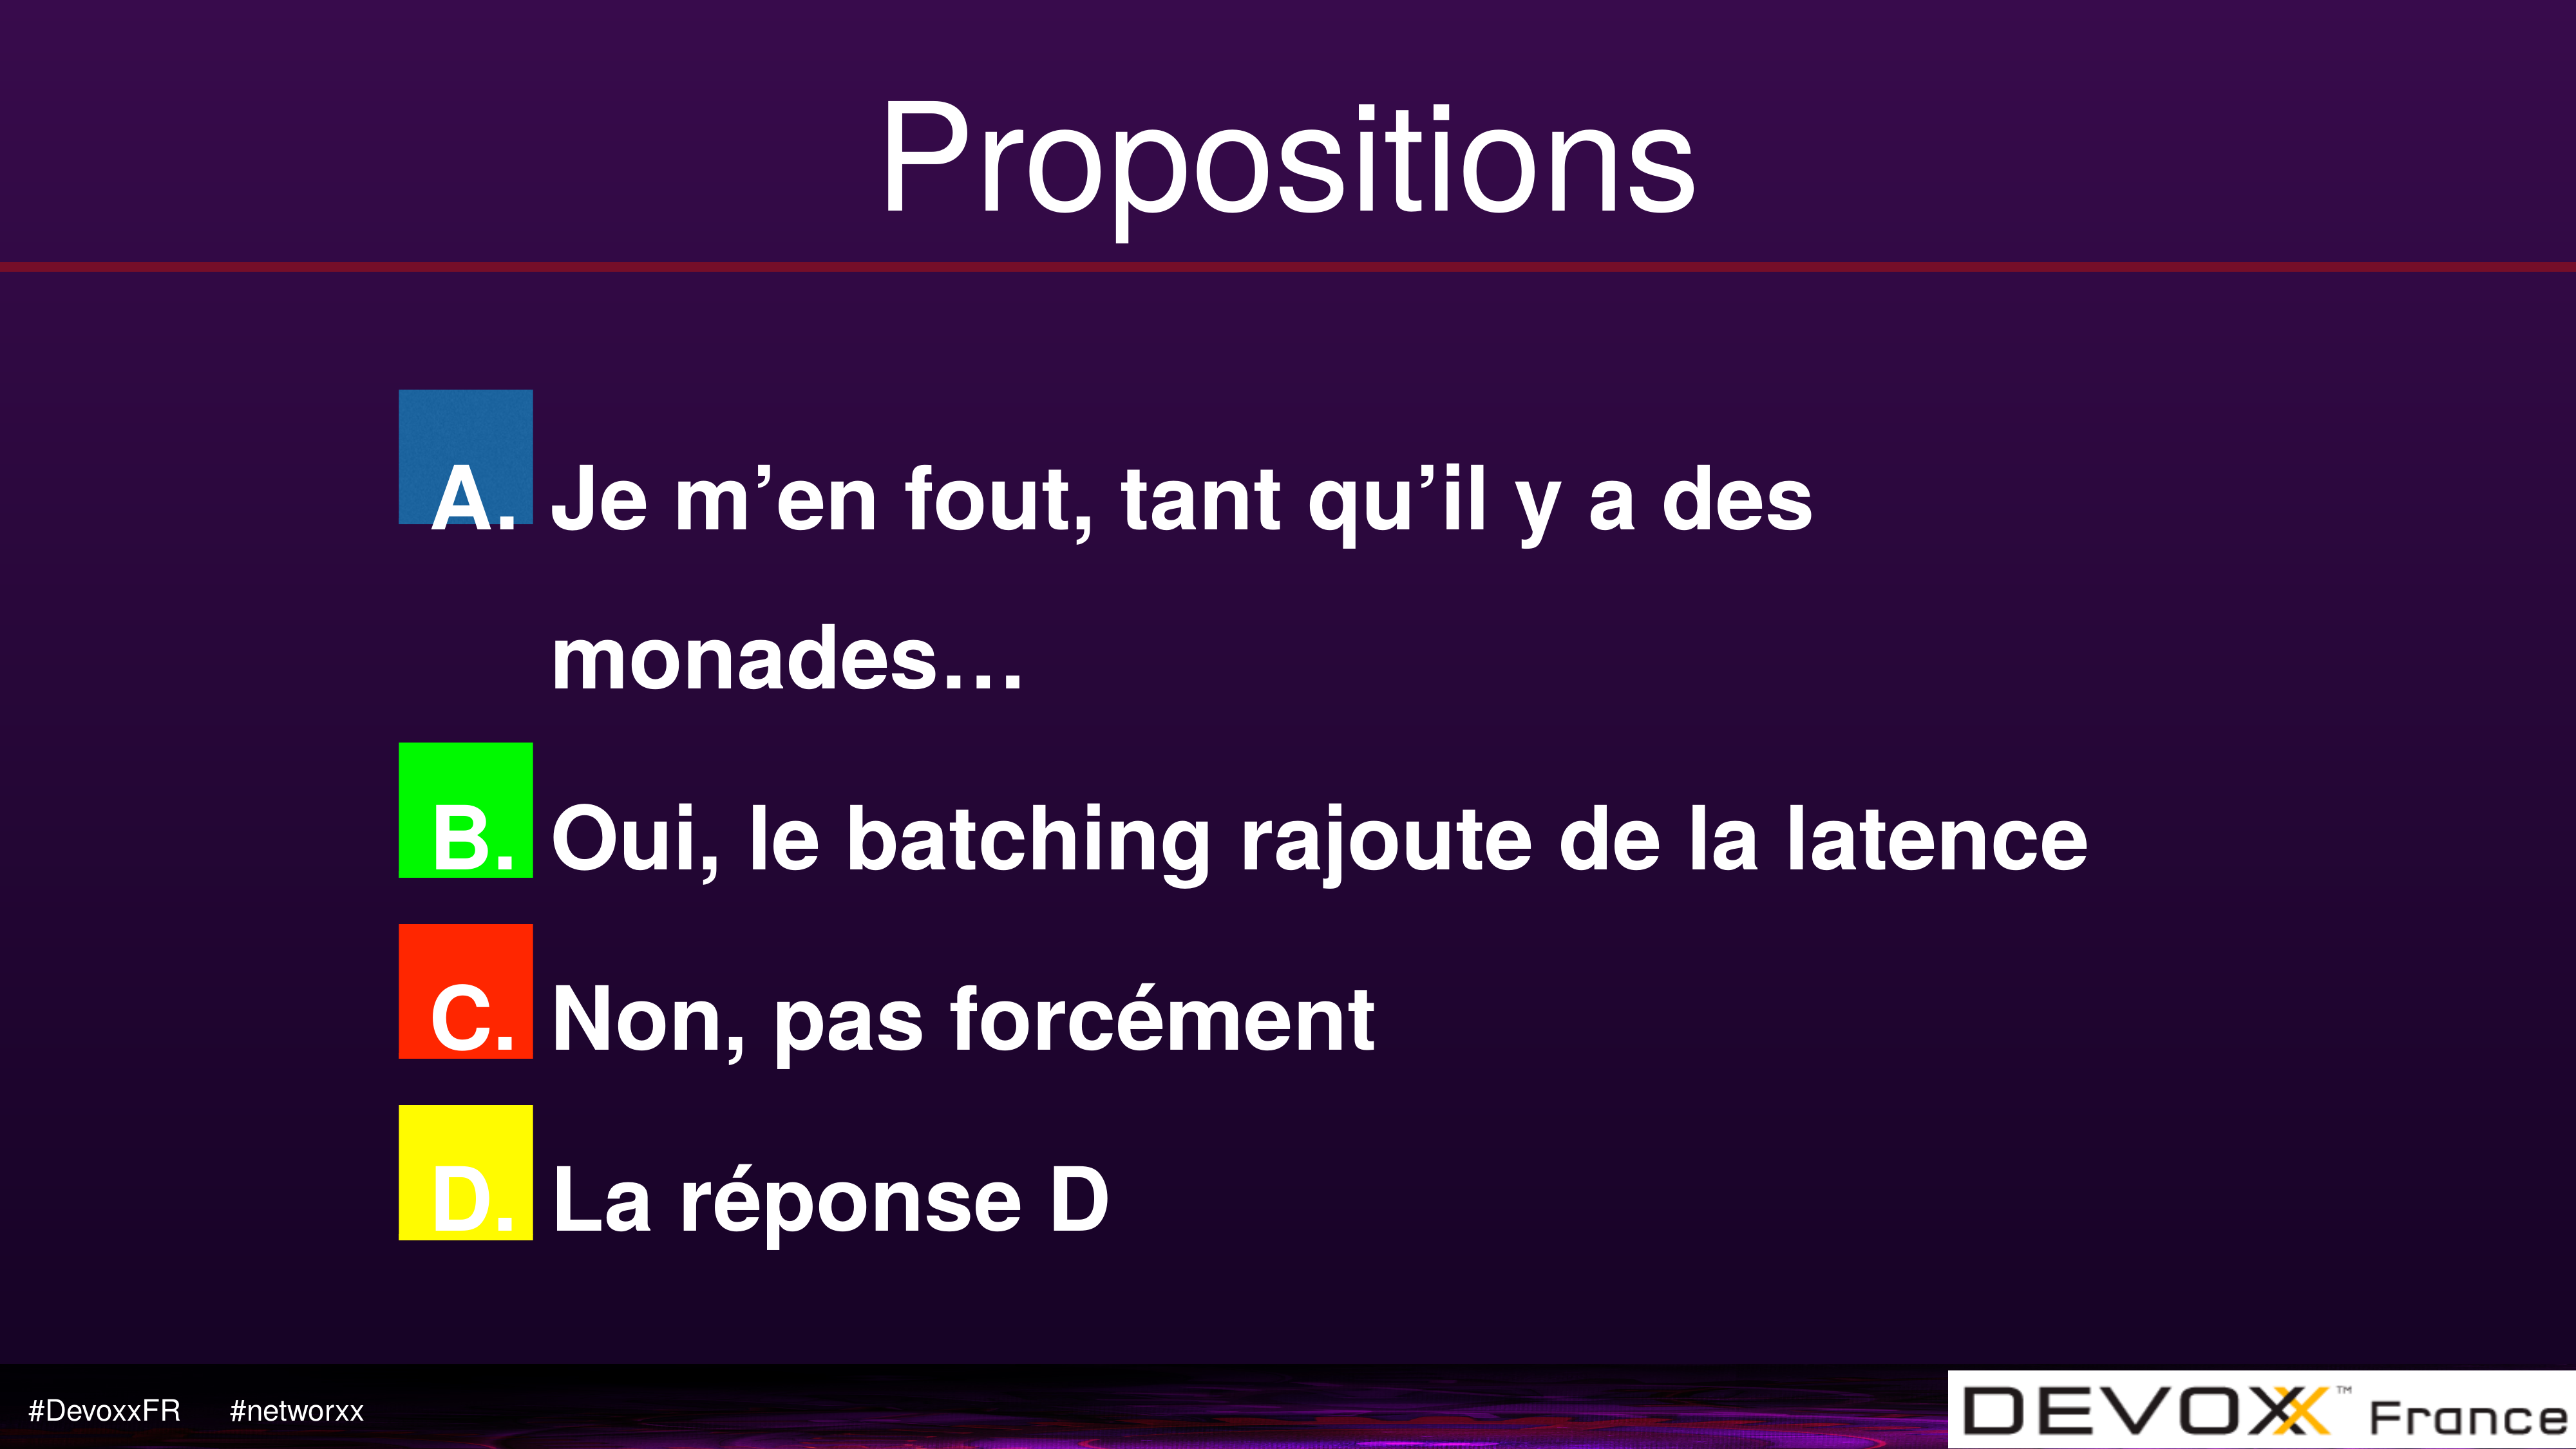

# Propositions
Je m’en fout, tant qu’il y a des monades…
Oui, le batching rajoute de la latence
Non, pas forcément
La réponse D